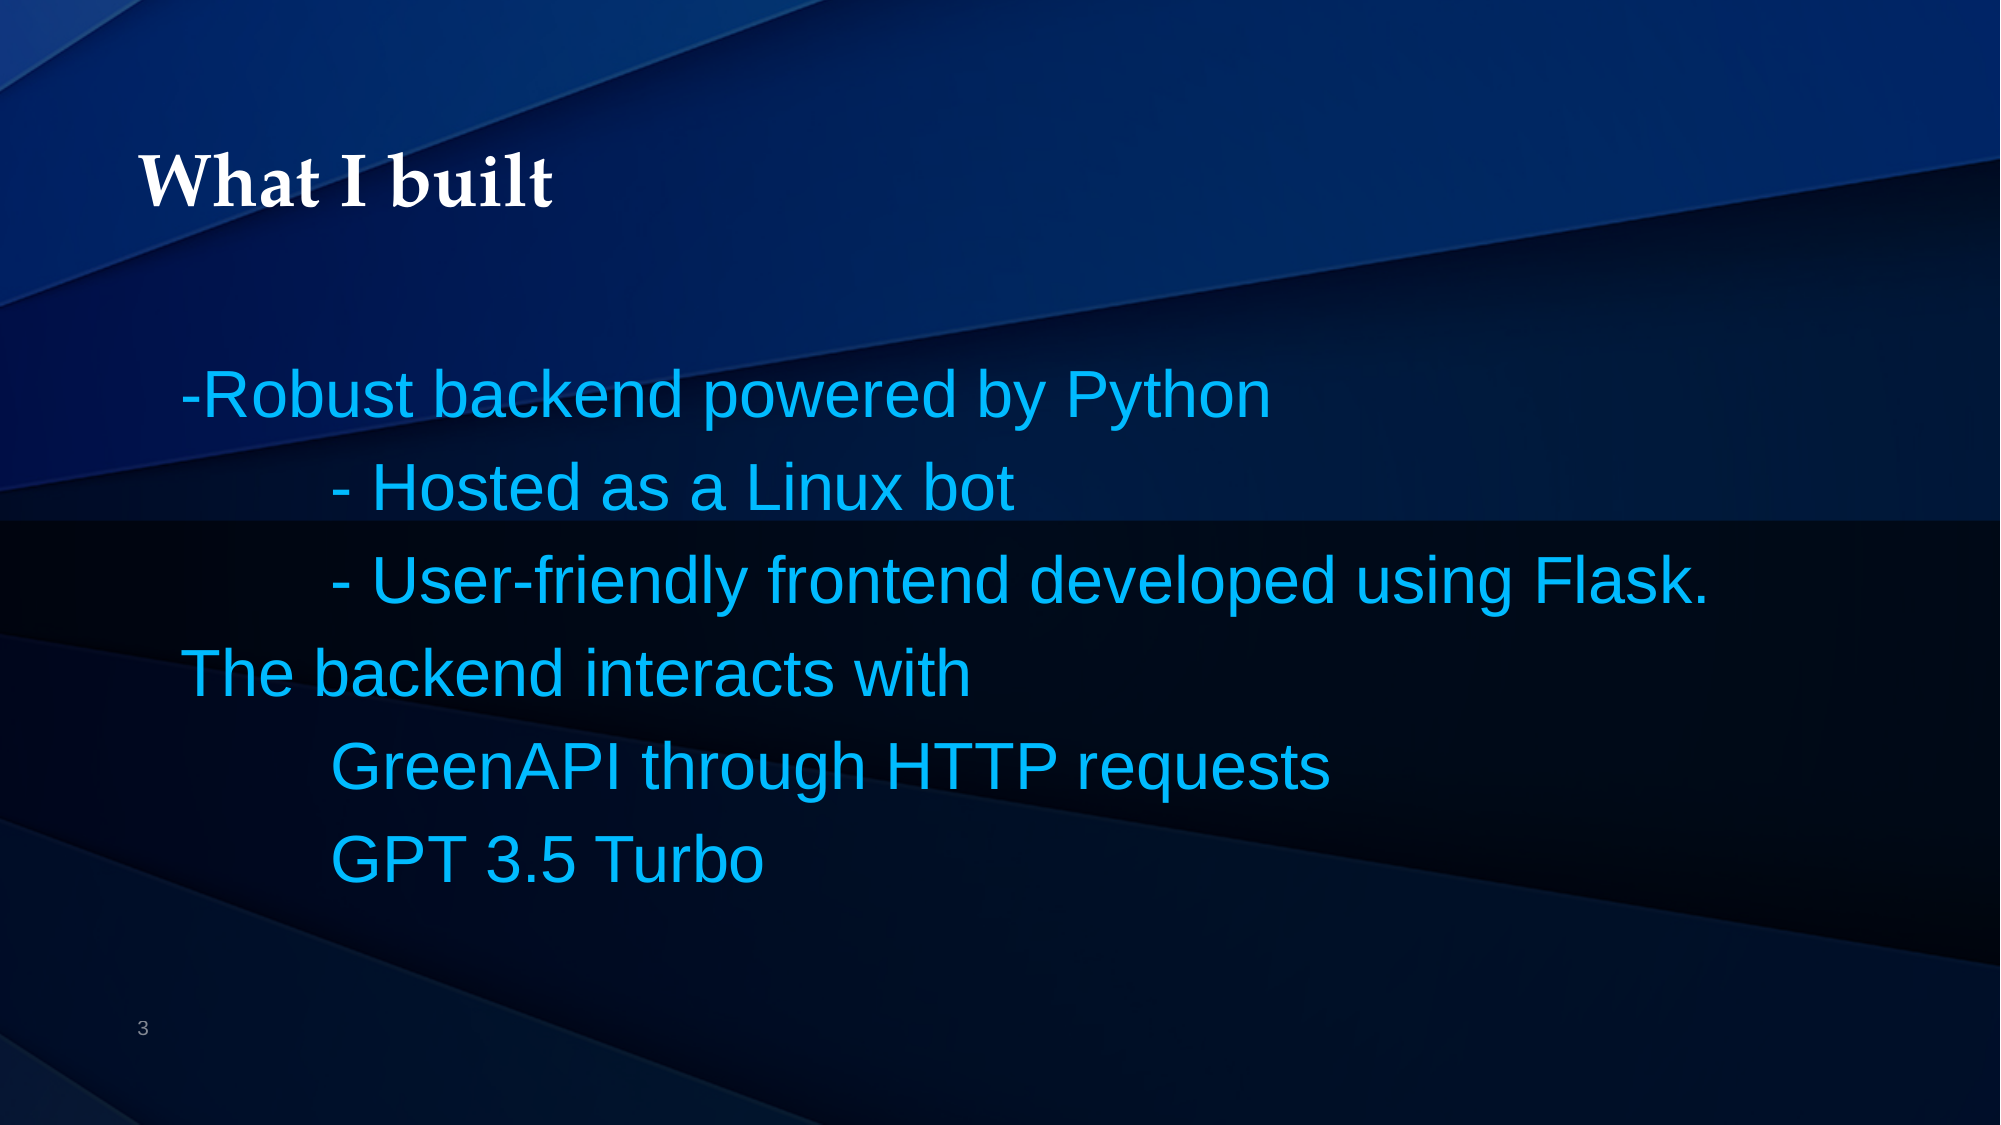

# What I built
-Robust backend powered by Python
	- Hosted as a Linux bot
	- User-friendly frontend developed using Flask.
The backend interacts with
	GreenAPI through HTTP requests
	GPT 3.5 Turbo
3